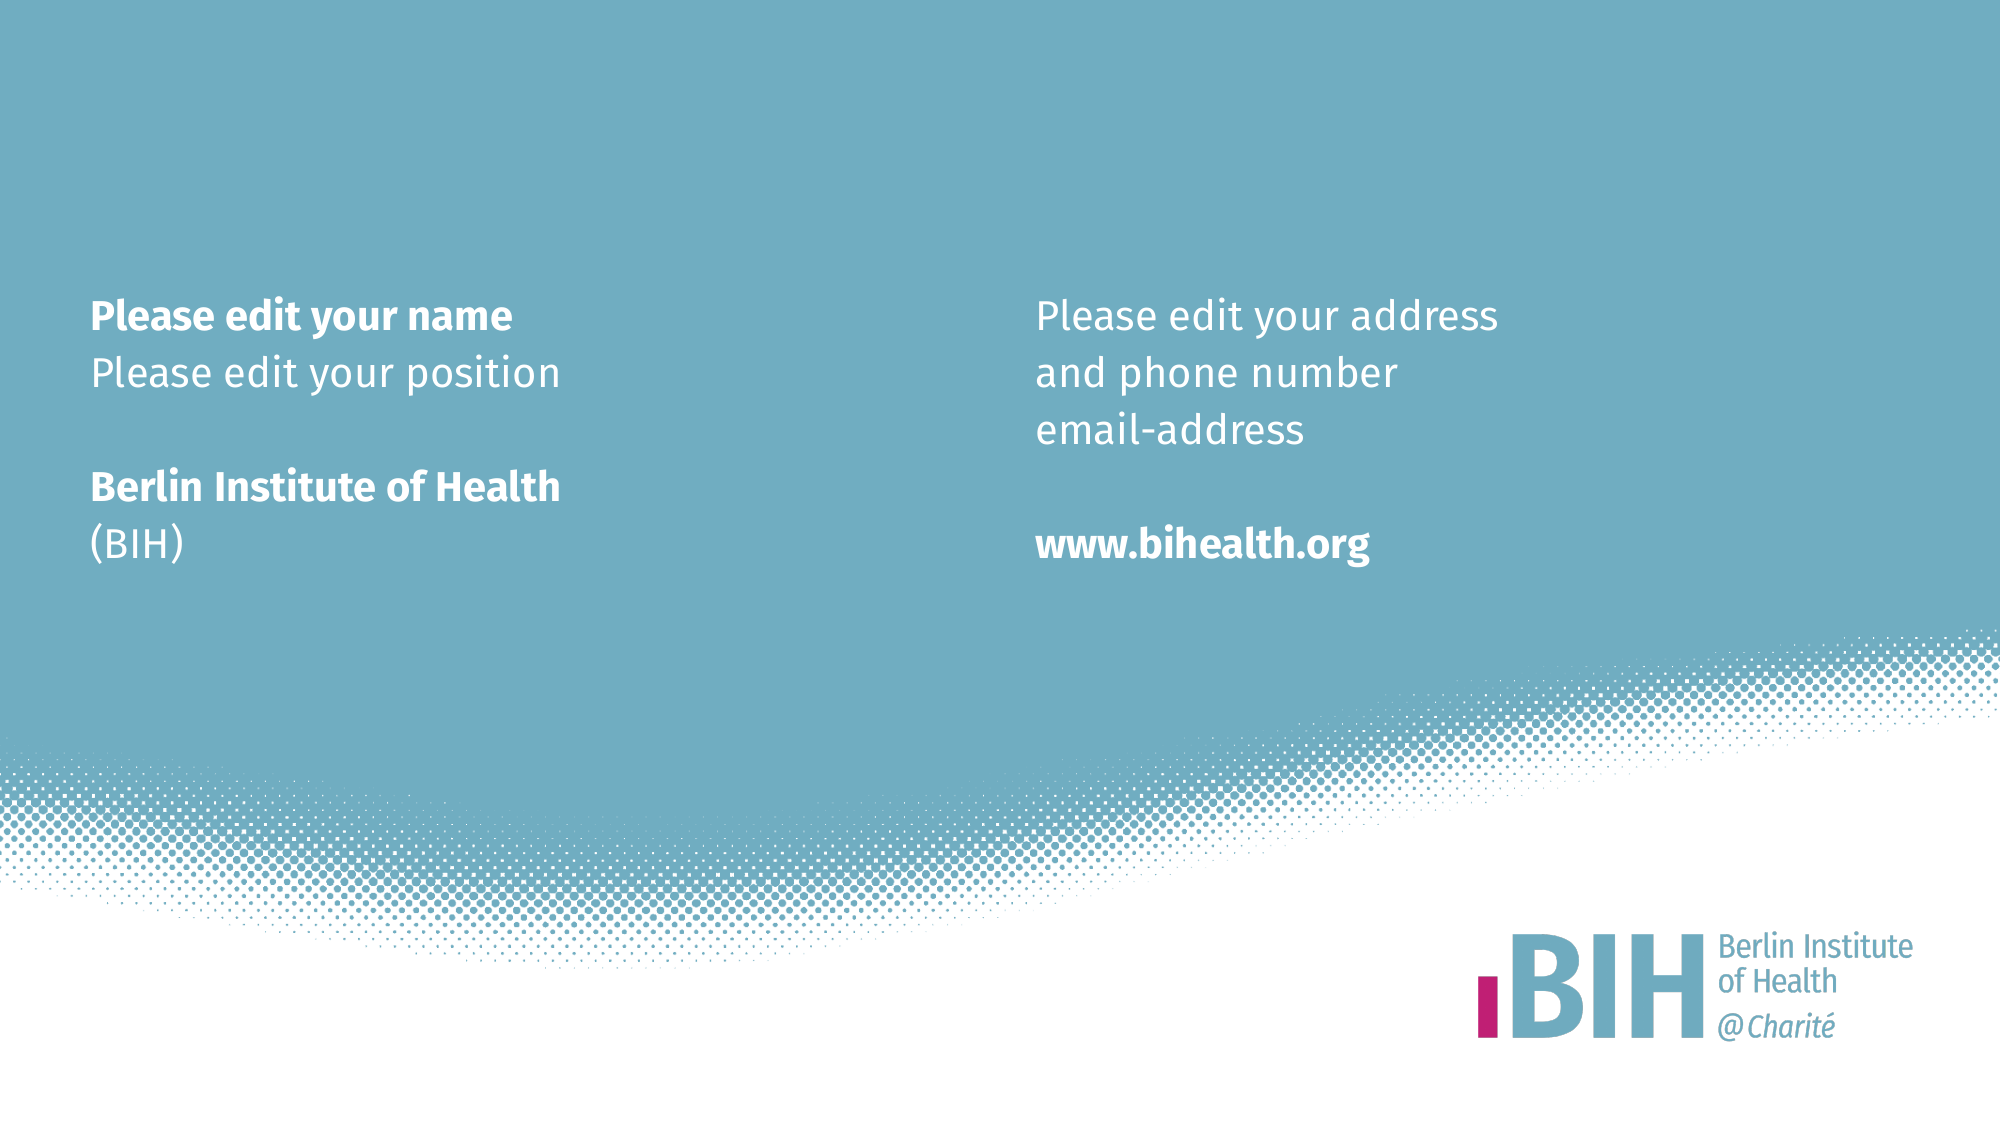

#
Please edit your name
Please edit your position

Berlin Institute of Health
(BIH)
Please edit your address
and phone number
email-address

www.bihealth.org